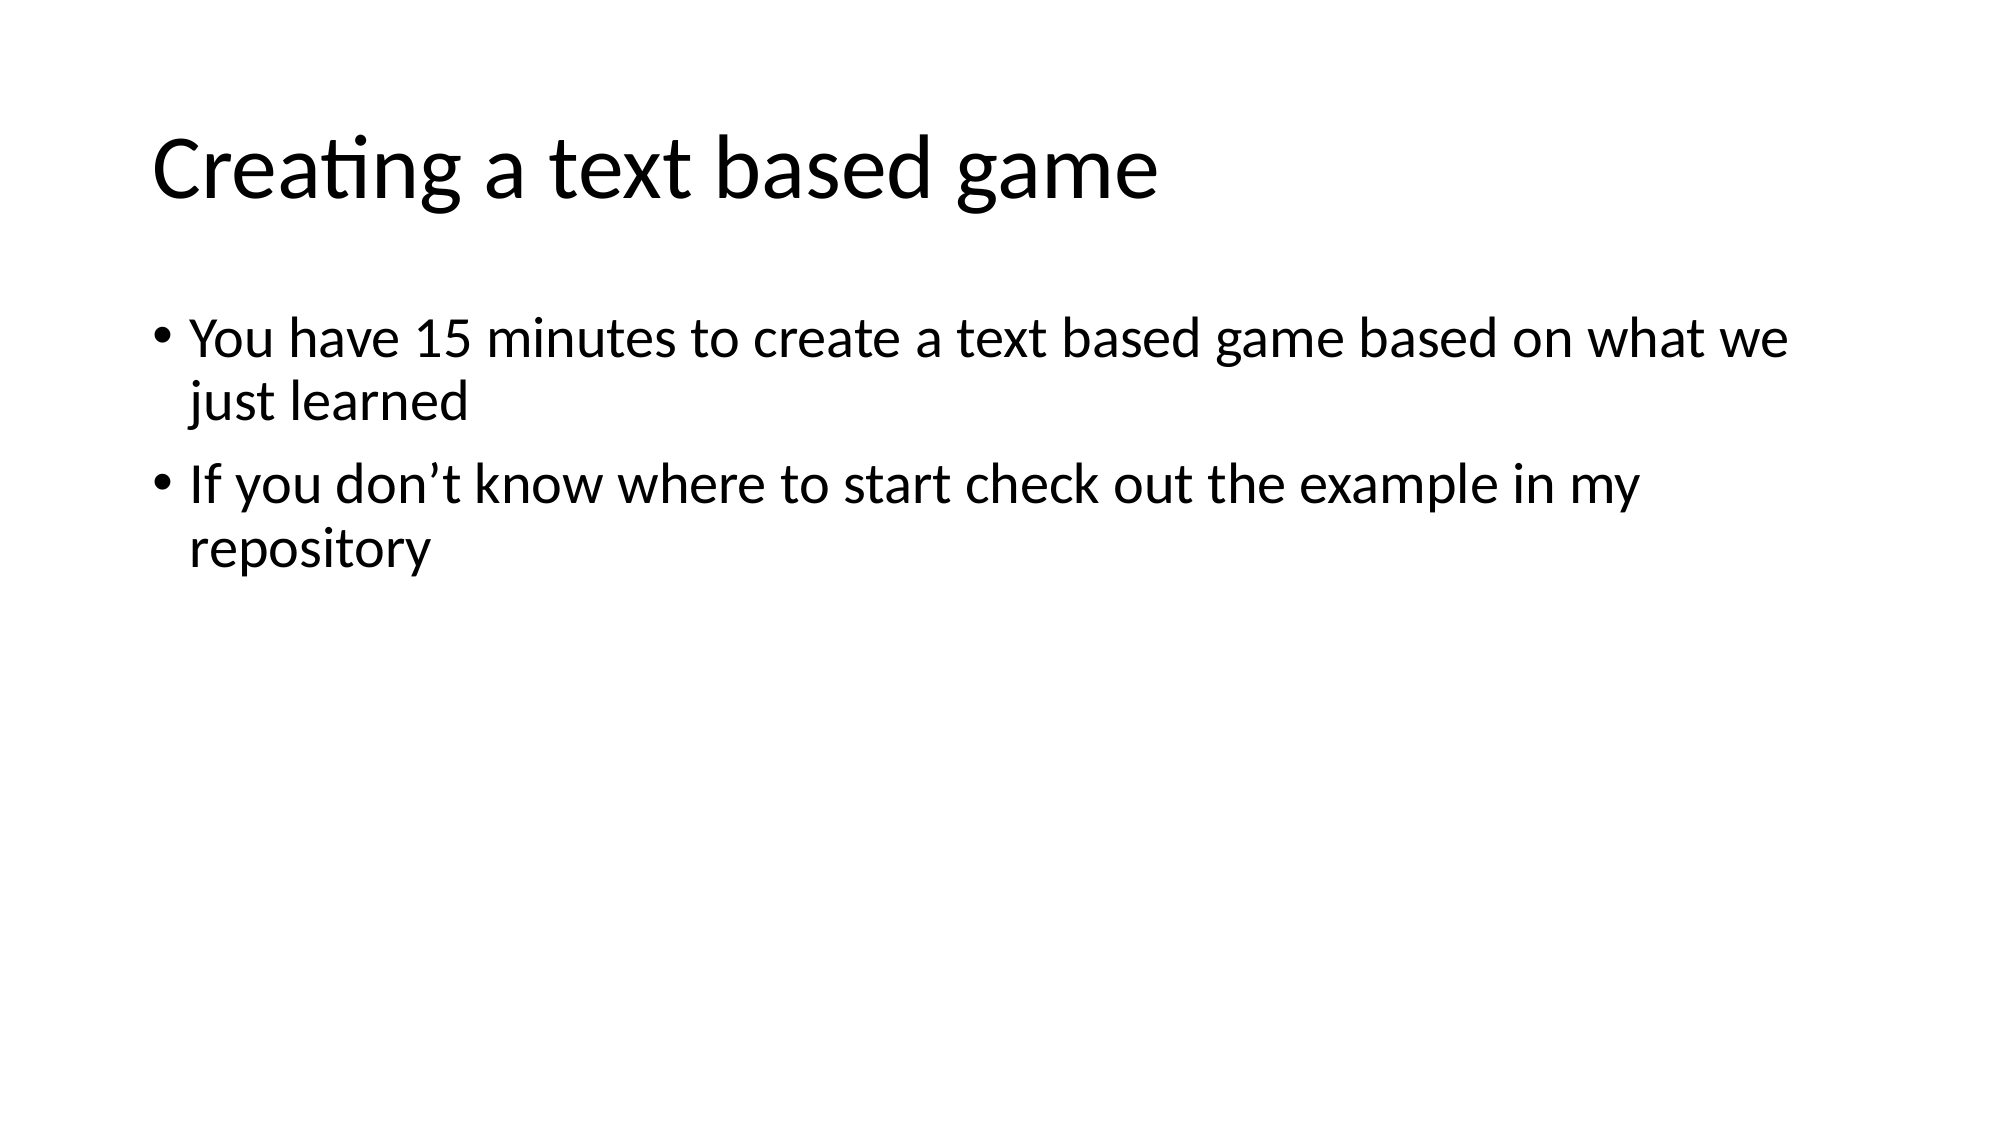

# Creating a text based game
You have 15 minutes to create a text based game based on what we just learned
If you don’t know where to start check out the example in my repository